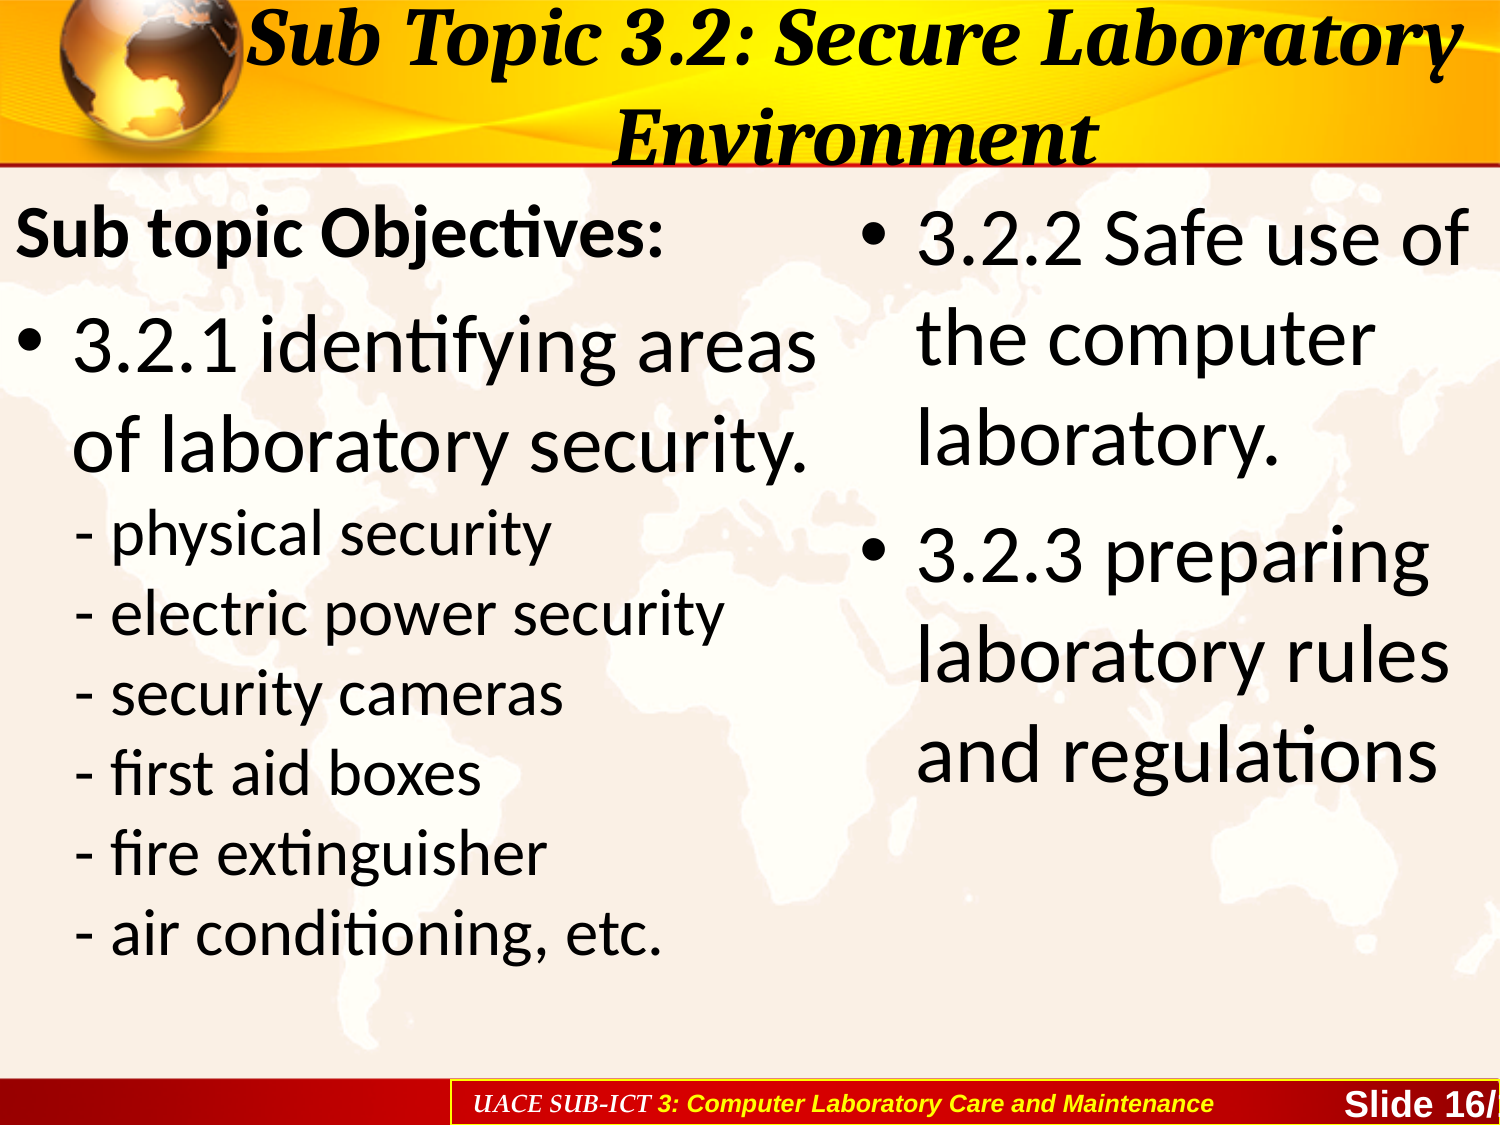

# Sub Topic 3.2: Secure Laboratory Environment
Sub topic Objectives:
3.2.1 identifying areas of laboratory security.
- physical security
- electric power security
- security cameras
- first aid boxes
- fire extinguisher
- air conditioning, etc.
3.2.2 Safe use of the computer laboratory.
3.2.3 preparing laboratory rules and regulations